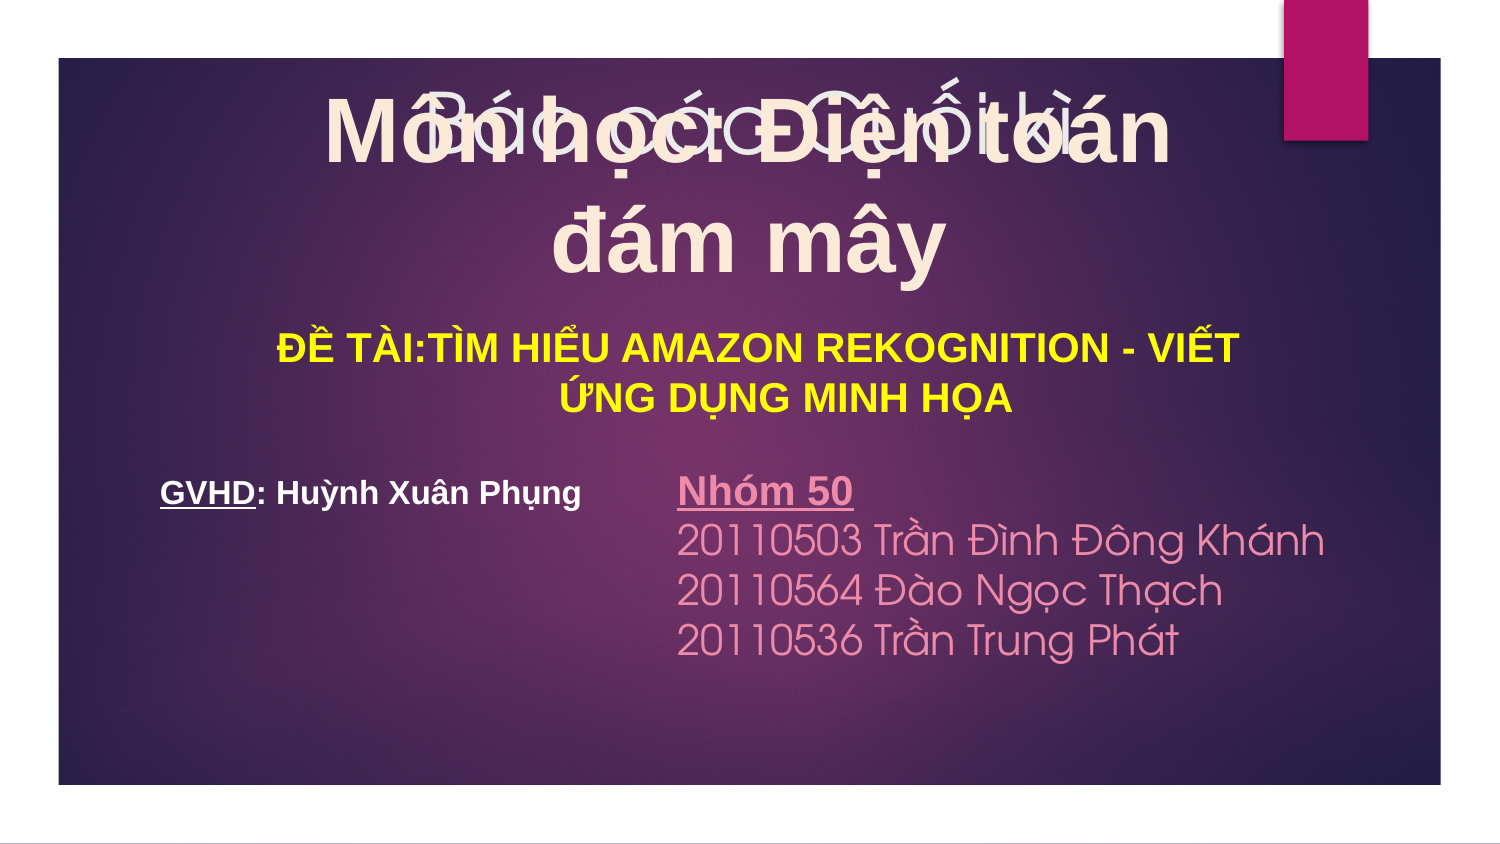

# Báo cáo Cuối kì
Môn học: Điện toán đám mây
Đề Tài:Tìm hiểu Amazon Rekognition - VIẾT ỨNG DỤNG MINH HỌA

GVHD: Huỳnh Xuân Phụng
Nhóm 50
20110503 Trần Đình Đông Khánh
20110564 Đào Ngọc Thạch
20110536 Trần Trung Phát